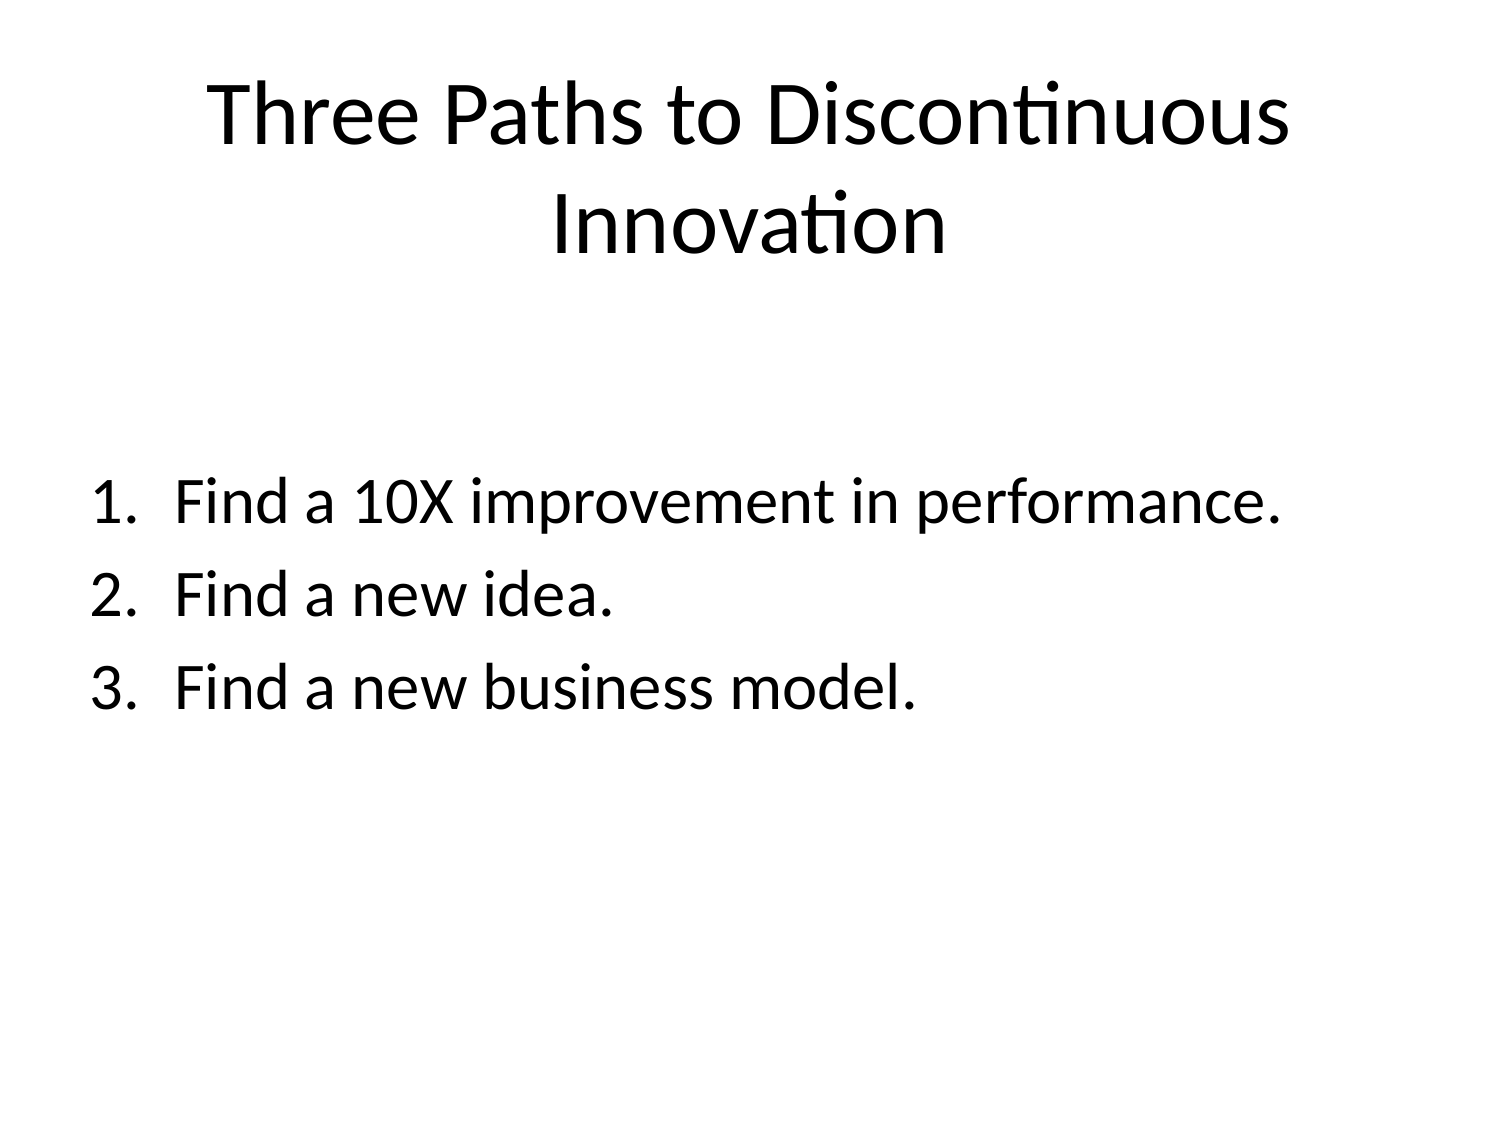

# Three Paths to Discontinuous Innovation

Find a 10X improvement in performance.
Find a new idea.
Find a new business model.